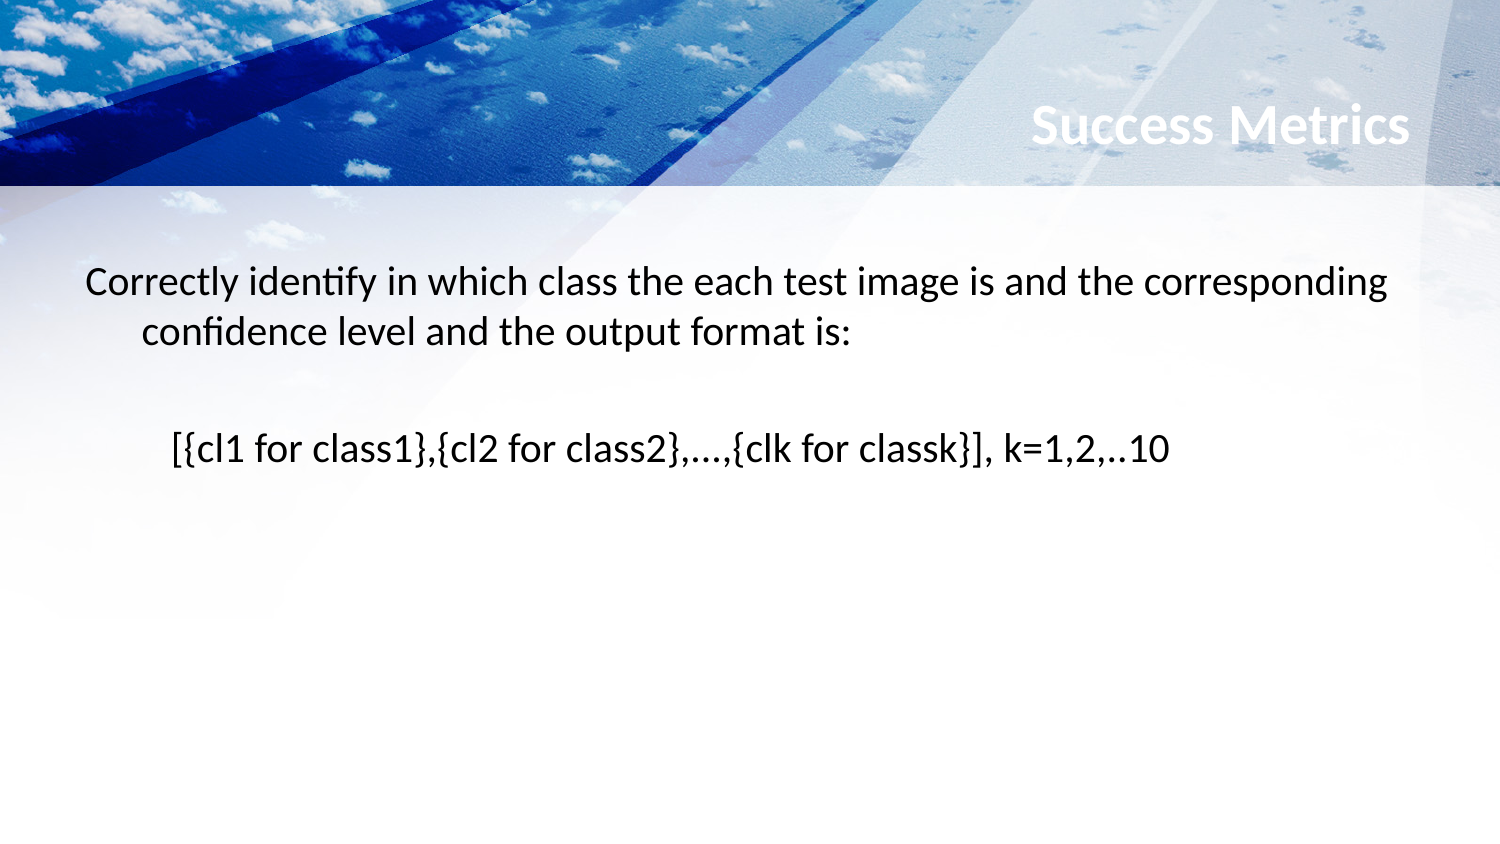

# Success Metrics
Correctly identify in which class the each test image is and the corresponding confidence level and the output format is:

         [{cl1 for class1},{cl2 for class2},...,{clk for classk}], k=1,2,..10